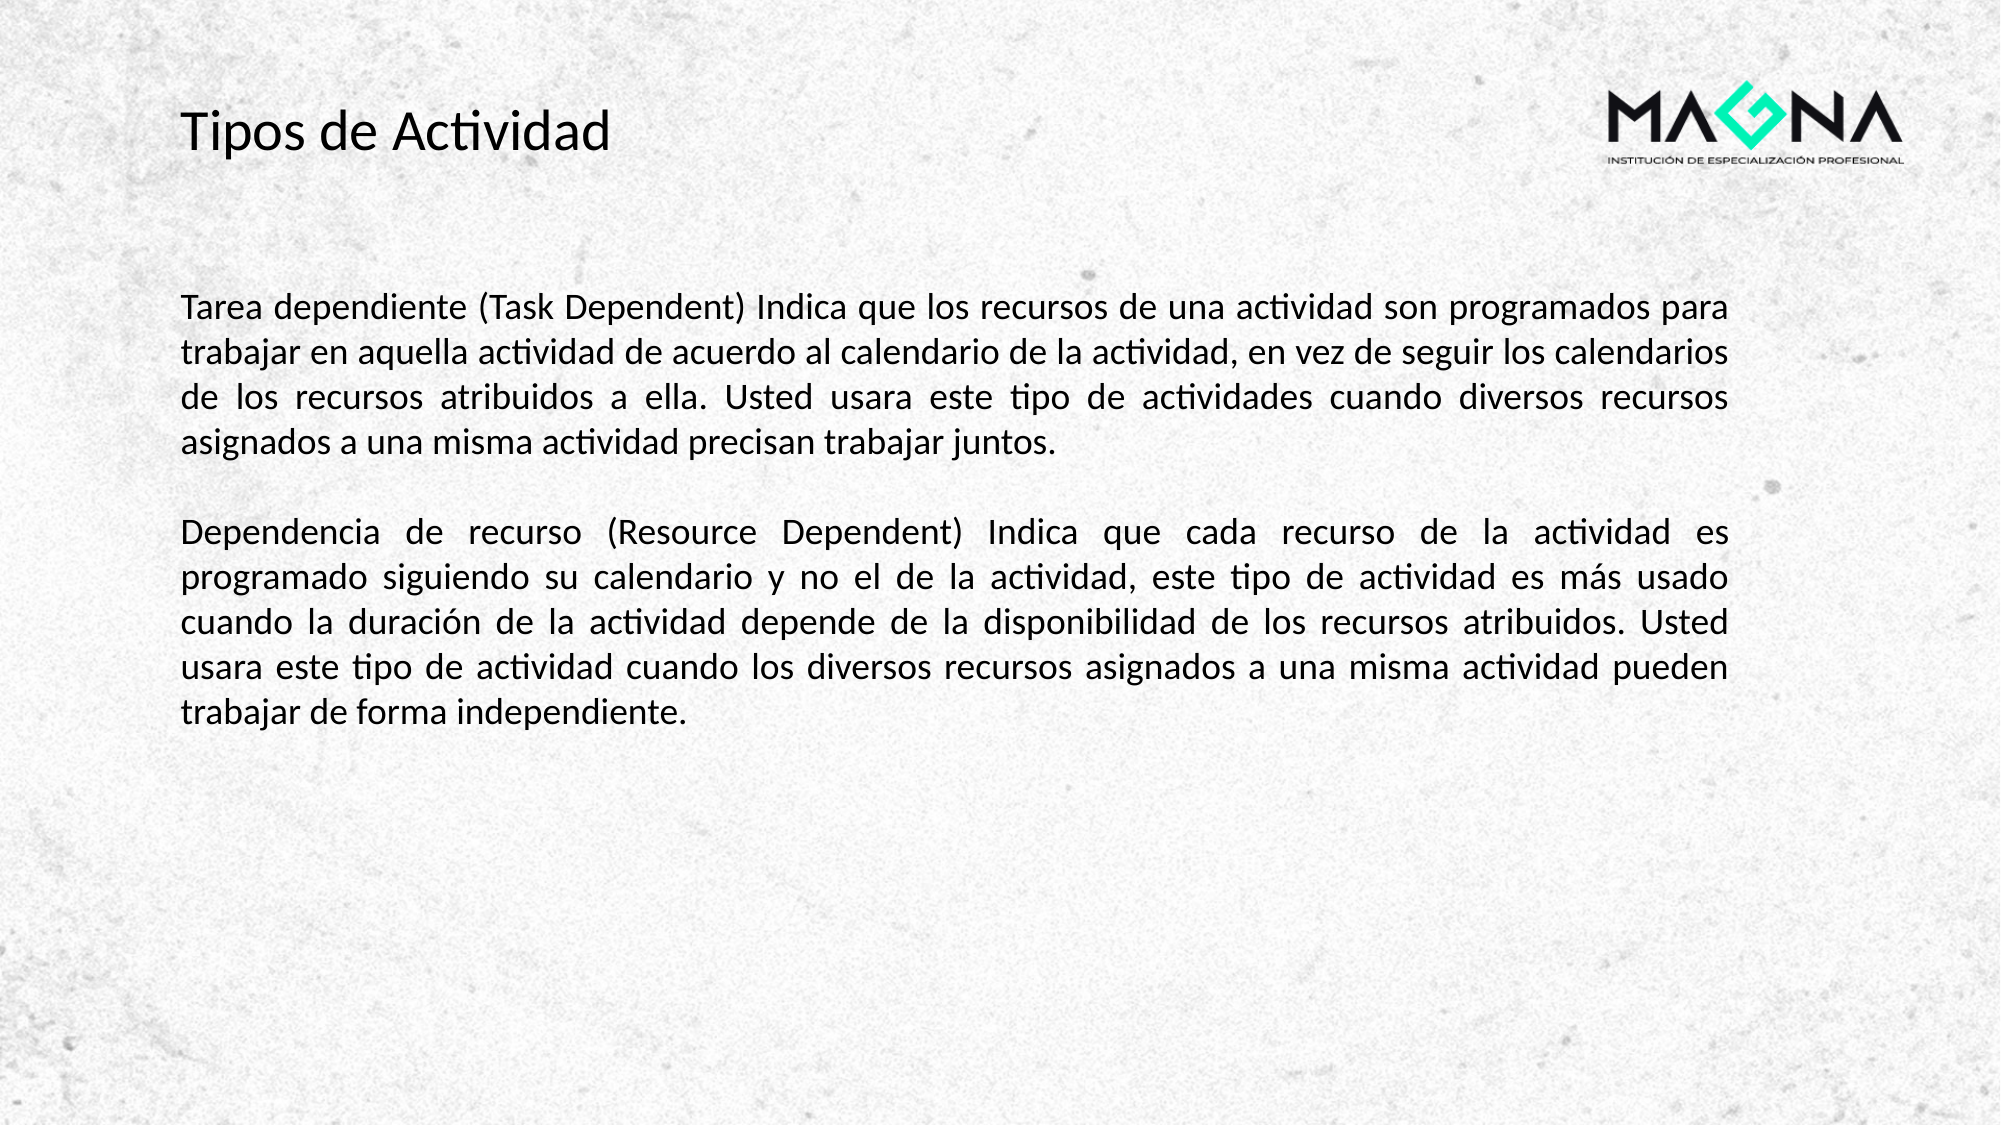

Tipos de Actividad
Tarea dependiente (Task Dependent) Indica que los recursos de una actividad son programados para trabajar en aquella actividad de acuerdo al calendario de la actividad, en vez de seguir los calendarios de los recursos atribuidos a ella. Usted usara este tipo de actividades cuando diversos recursos asignados a una misma actividad precisan trabajar juntos.

Dependencia de recurso (Resource Dependent) Indica que cada recurso de la actividad es programado siguiendo su calendario y no el de la actividad, este tipo de actividad es más usado cuando la duración de la actividad depende de la disponibilidad de los recursos atribuidos. Usted usara este tipo de actividad cuando los diversos recursos asignados a una misma actividad pueden trabajar de forma independiente.